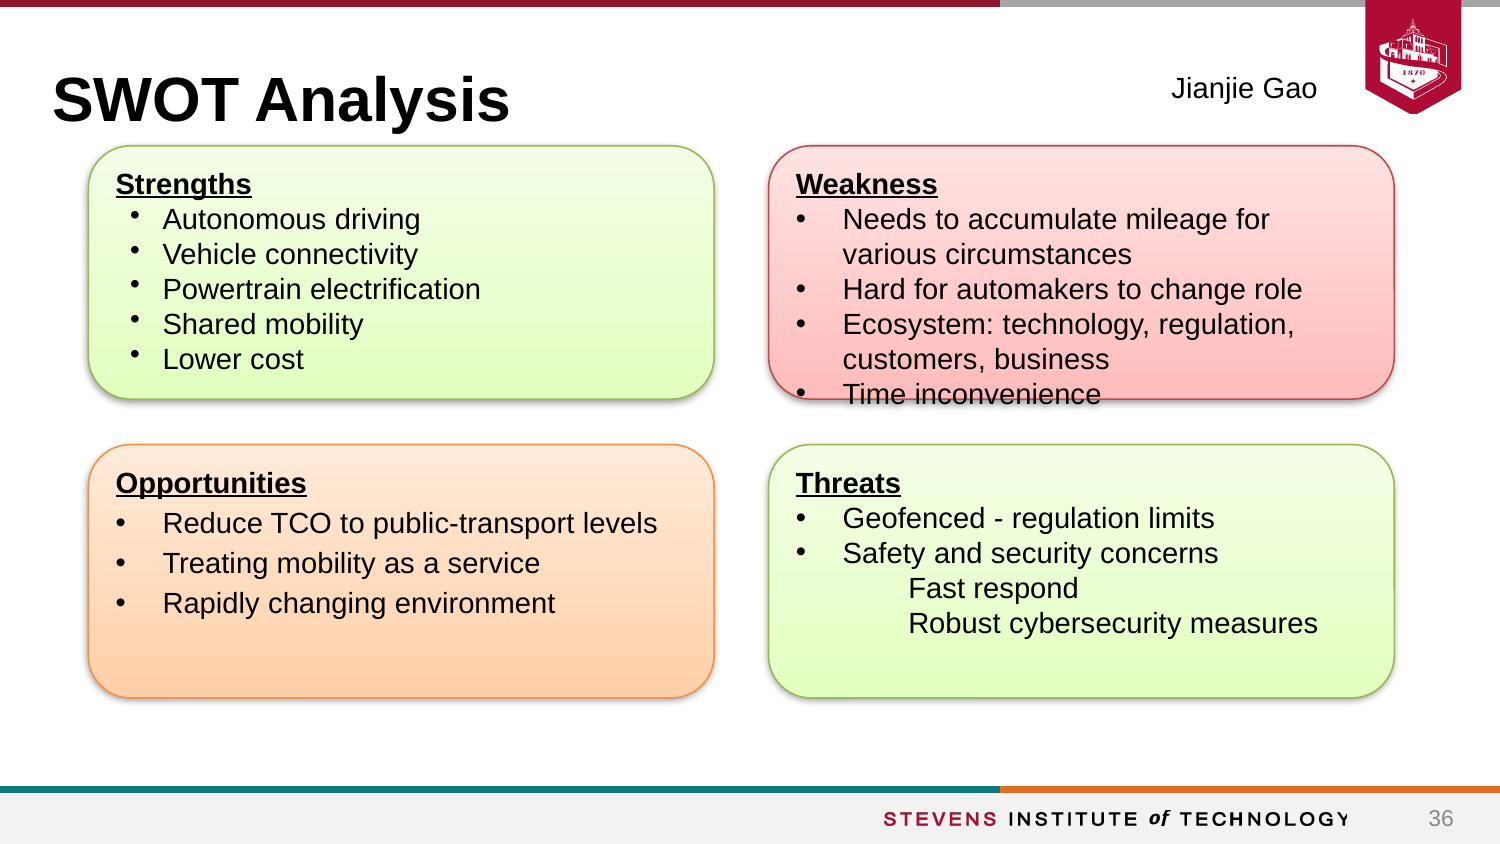

# SWOT Analysis
Jianjie Gao
Strengths
Autonomous driving
Vehicle connectivity
Powertrain electrification
Shared mobility
Lower cost
Weakness
Needs to accumulate mileage for various circumstances
Hard for automakers to change role
Ecosystem: technology, regulation, customers, business
Time inconvenience

Opportunities
Reduce TCO to public-transport levels
Treating mobility as a service
Rapidly changing environment
Threats
Geofenced - regulation limits
Safety and security concerns
Fast respond
Robust cybersecurity measures
36